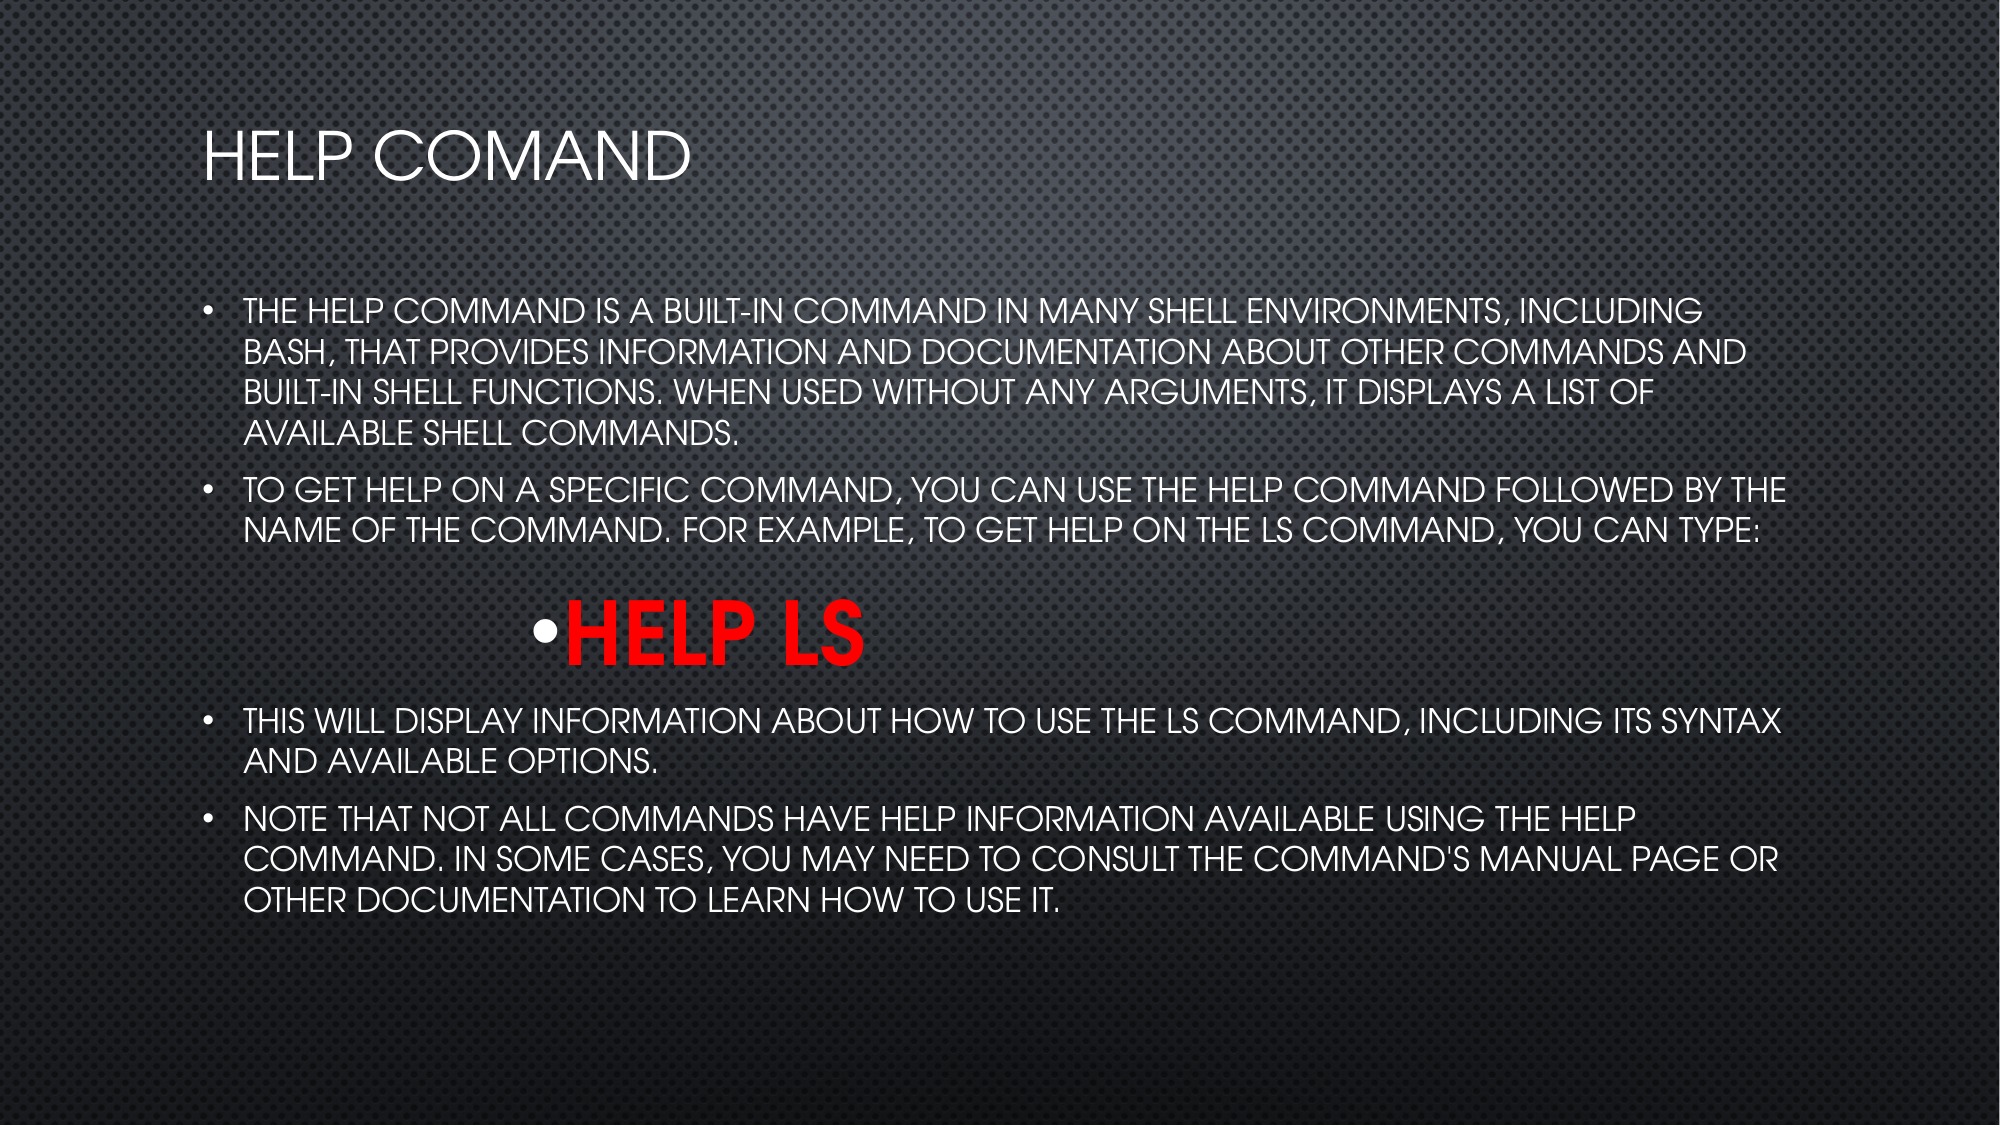

# HELP COMAND

The help command is a built-in command in many shell environments, including Bash, that provides information and documentation about other commands and built-in shell functions. When used without any arguments, it displays a list of available shell commands.
To get help on a specific command, you can use the help command followed by the name of the command. For example, to get help on the ls command, you can type:
help ls
This will display information about how to use the ls command, including its syntax and available options.
Note that not all commands have help information available using the help command. In some cases, you may need to consult the command's manual page or other documentation to learn how to use it.